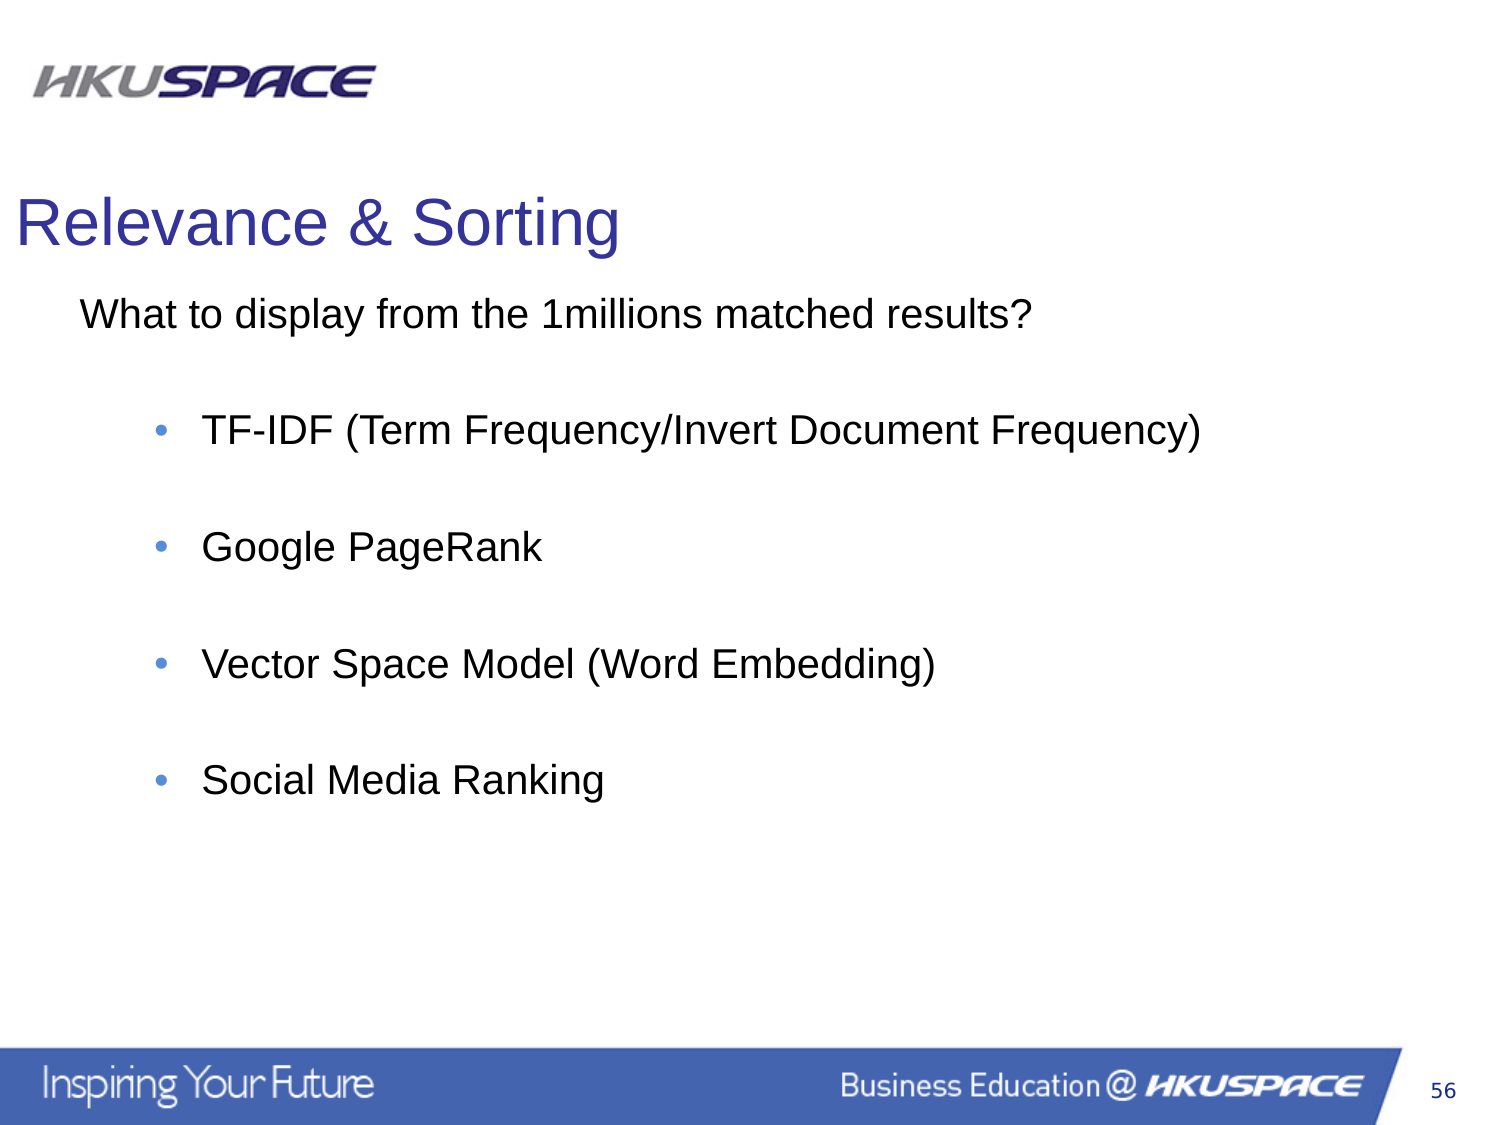

Relevance & Sorting
What to display from the 1millions matched results?

TF-IDF (Term Frequency/Invert Document Frequency)

Google PageRank

Vector Space Model (Word Embedding)

Social Media Ranking
56